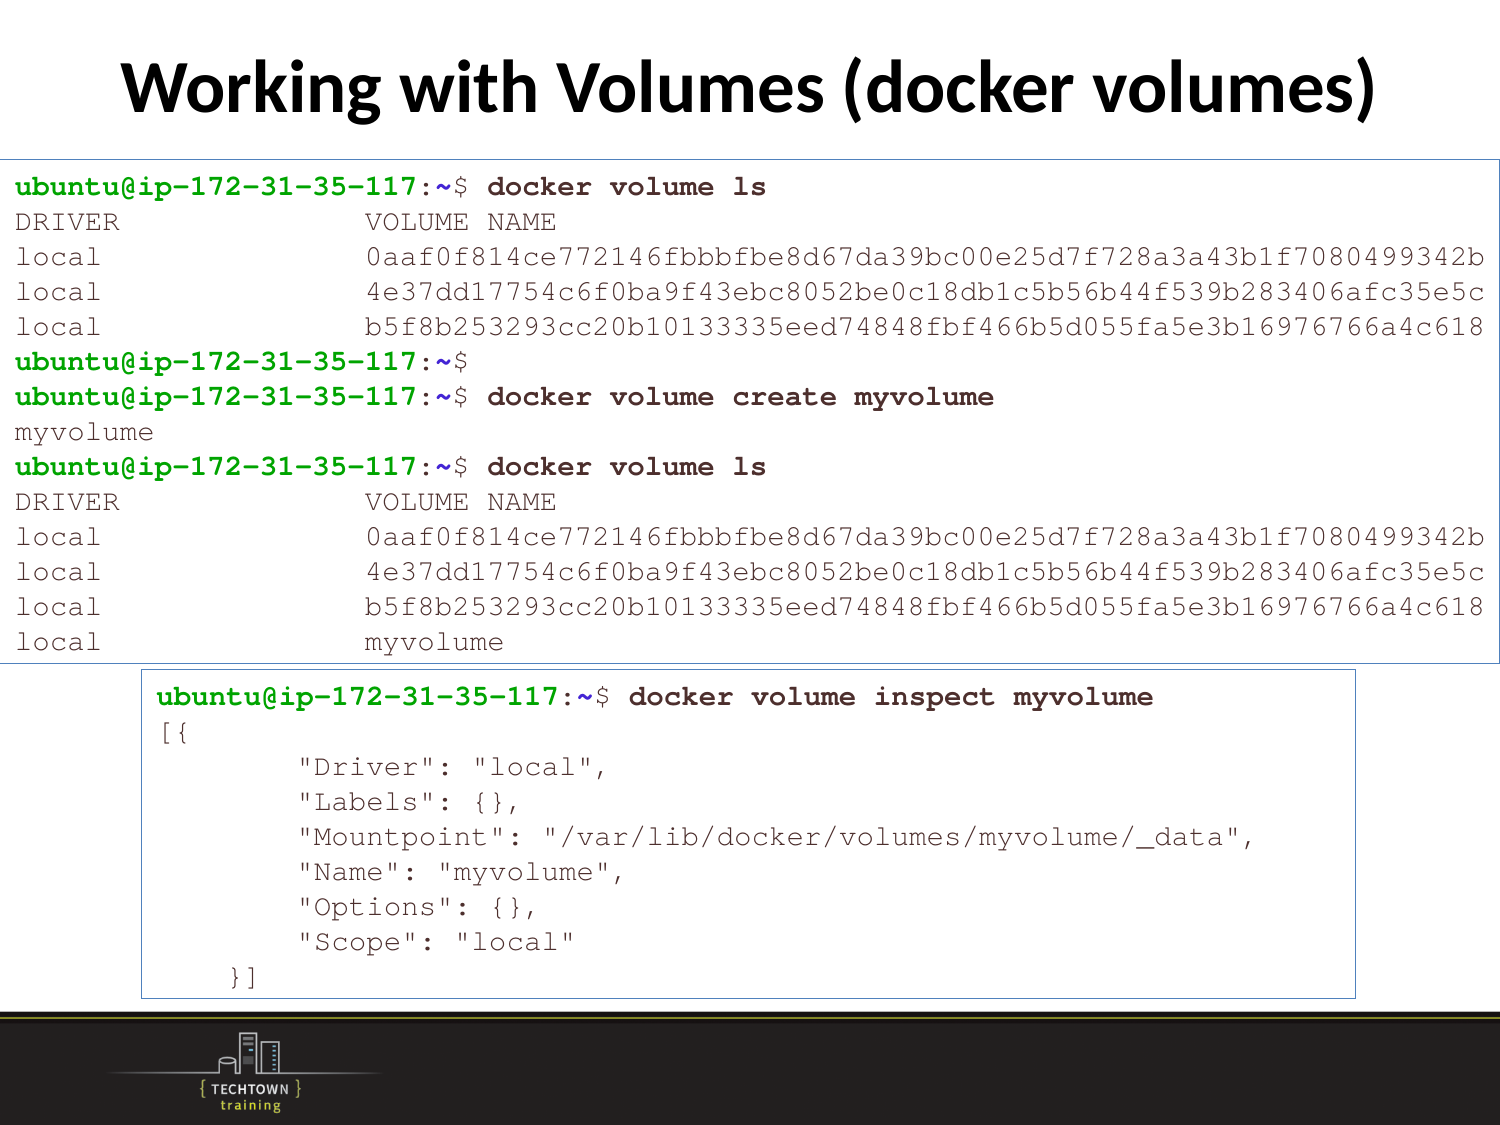

# Working with Volumes (docker volumes)
ubuntu@ip-172-31-35-117:~$ docker volume ls
DRIVER              VOLUME NAME
local               0aaf0f814ce772146fbbbfbe8d67da39bc00e25d7f728a3a43b1f7080499342b
local               4e37dd17754c6f0ba9f43ebc8052be0c18db1c5b56b44f539b283406afc35e5c
local               b5f8b253293cc20b10133335eed74848fbf466b5d055fa5e3b16976766a4c618
ubuntu@ip-172-31-35-117:~$
ubuntu@ip-172-31-35-117:~$ docker volume create myvolume
myvolume
ubuntu@ip-172-31-35-117:~$ docker volume ls
DRIVER              VOLUME NAME
local               0aaf0f814ce772146fbbbfbe8d67da39bc00e25d7f728a3a43b1f7080499342b
local               4e37dd17754c6f0ba9f43ebc8052be0c18db1c5b56b44f539b283406afc35e5c
local               b5f8b253293cc20b10133335eed74848fbf466b5d055fa5e3b16976766a4c618
local               myvolume
ubuntu@ip-172-31-35-117:~$ docker volume inspect myvolume
[{
        "Driver": "local",
        "Labels": {},
        "Mountpoint": "/var/lib/docker/volumes/myvolume/_data",
        "Name": "myvolume",
        "Options": {},
        "Scope": "local"
    }]